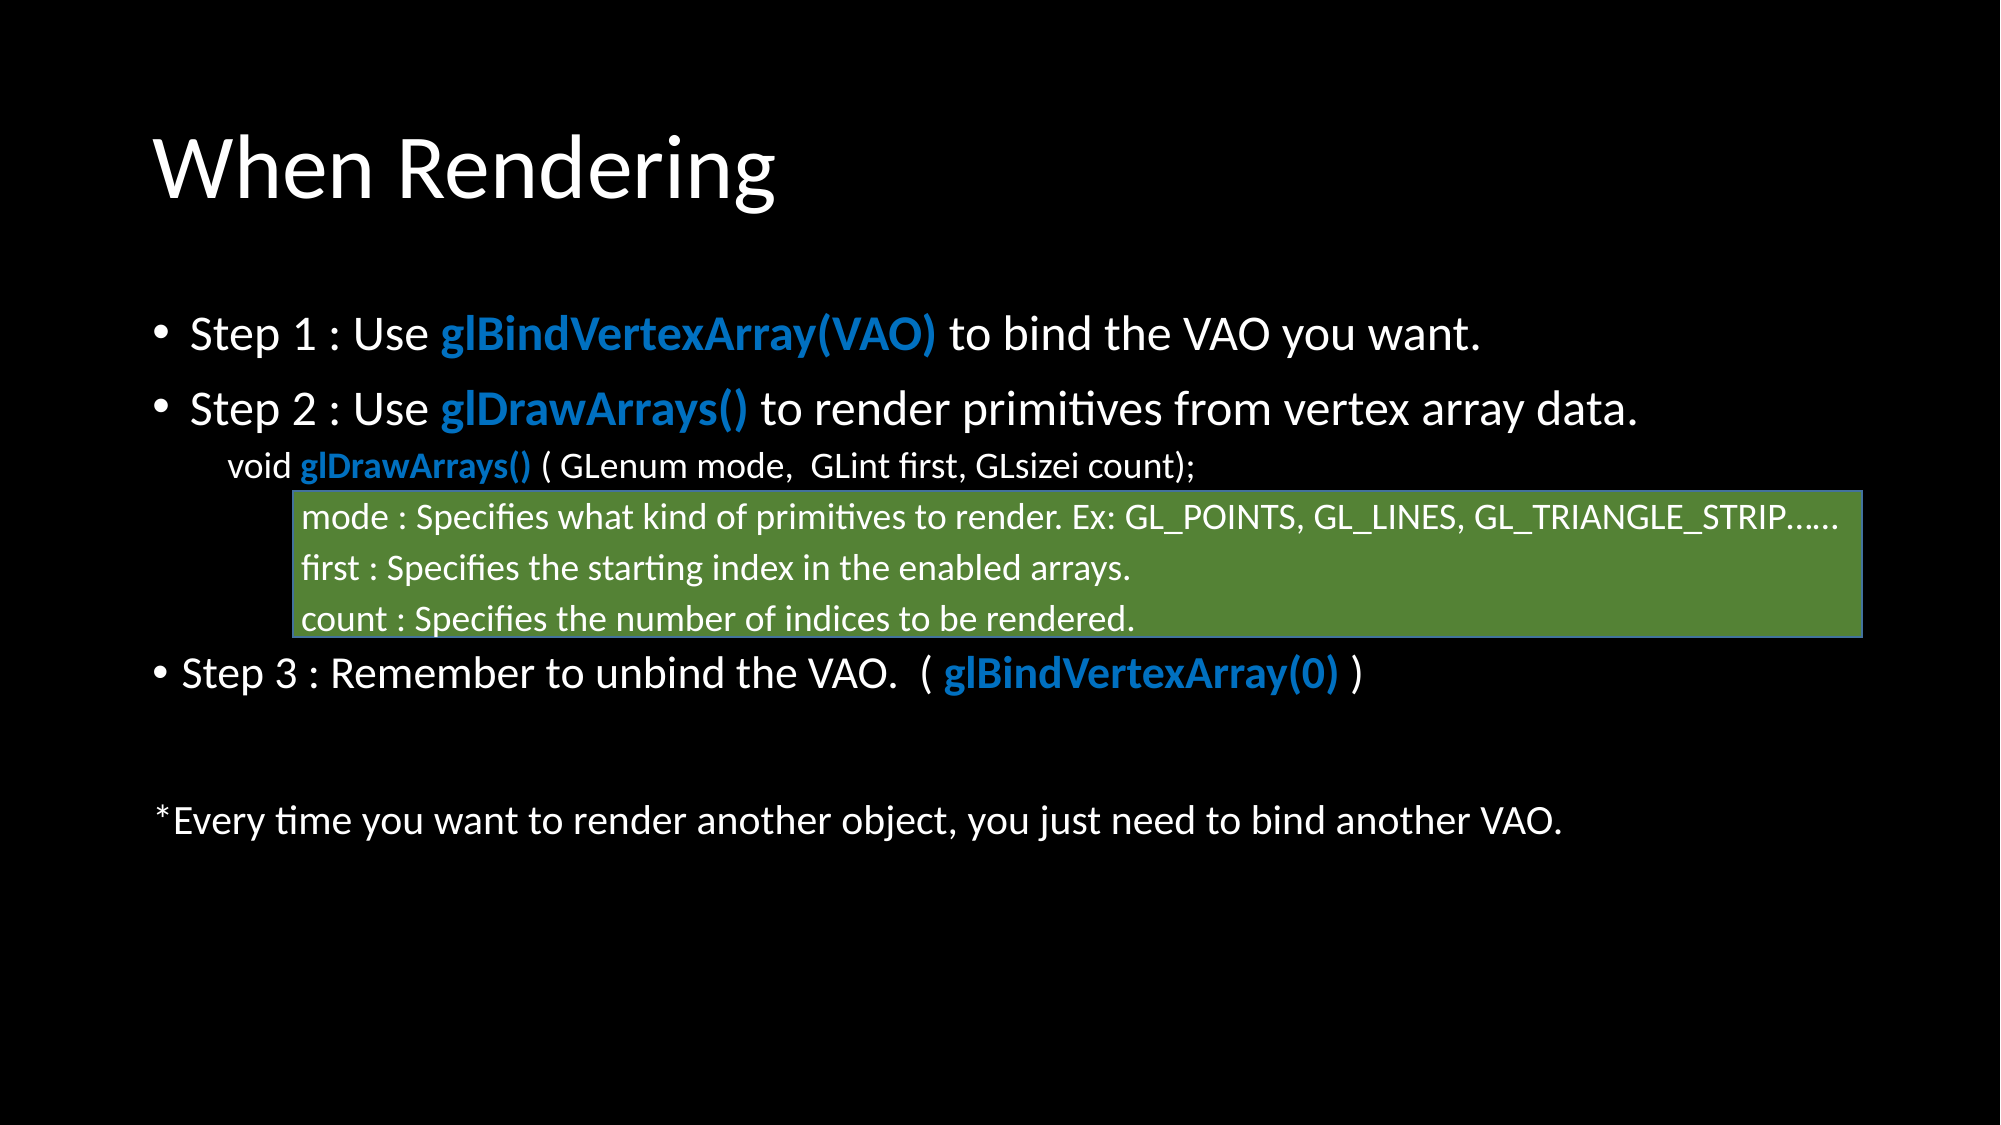

# When Rendering
Step 1 : Use glBindVertexArray(VAO) to bind the VAO you want.
Step 2 : Use glDrawArrays() to render primitives from vertex array data.
void glDrawArrays() ( GLenum mode,  GLint first, GLsizei count);
   mode : Specifies what kind of primitives to render. Ex: GL_POINTS, GL_LINES, GL_TRIANGLE_STRIP……
   first : Specifies the starting index in the enabled arrays.
   count : Specifies the number of indices to be rendered.
Step 3 : Remember to unbind the VAO.  ( glBindVertexArray(0) )

*Every time you want to render another object, you just need to bind another VAO.